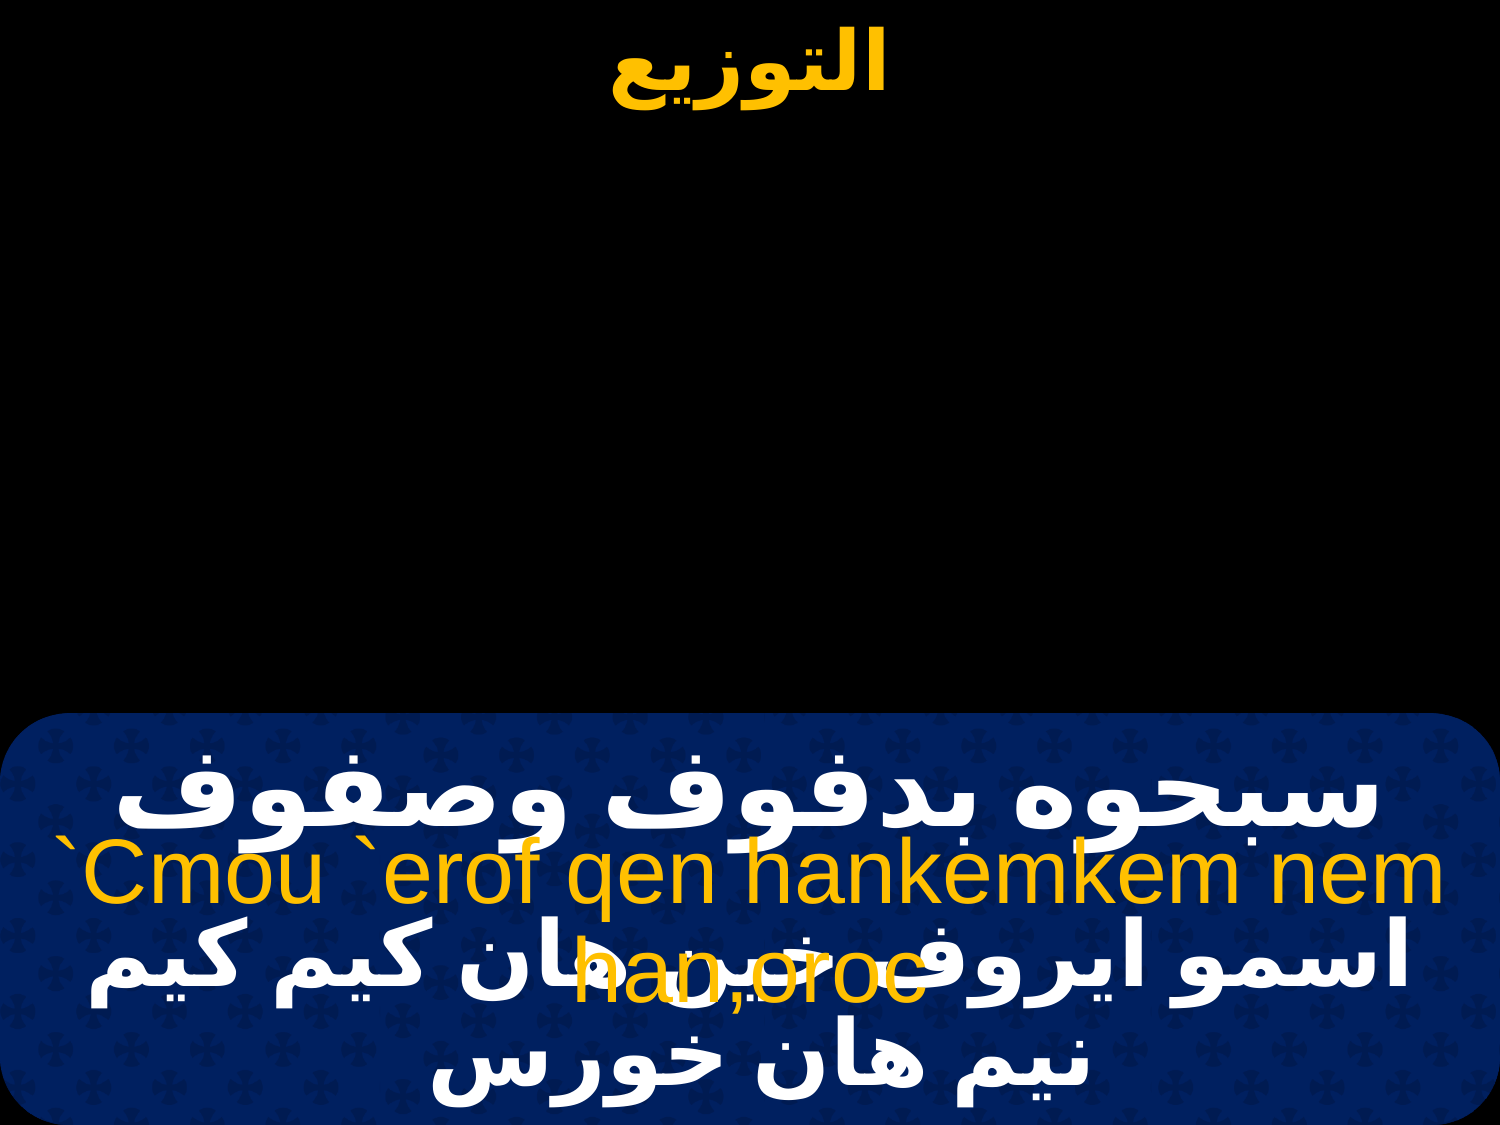

# سبحوه بدفوف وصفوف
`Cmou `erof qen hankemkem nem han,oroc
اسمو ايروف خين هان كيم كيم نيم هان خورس